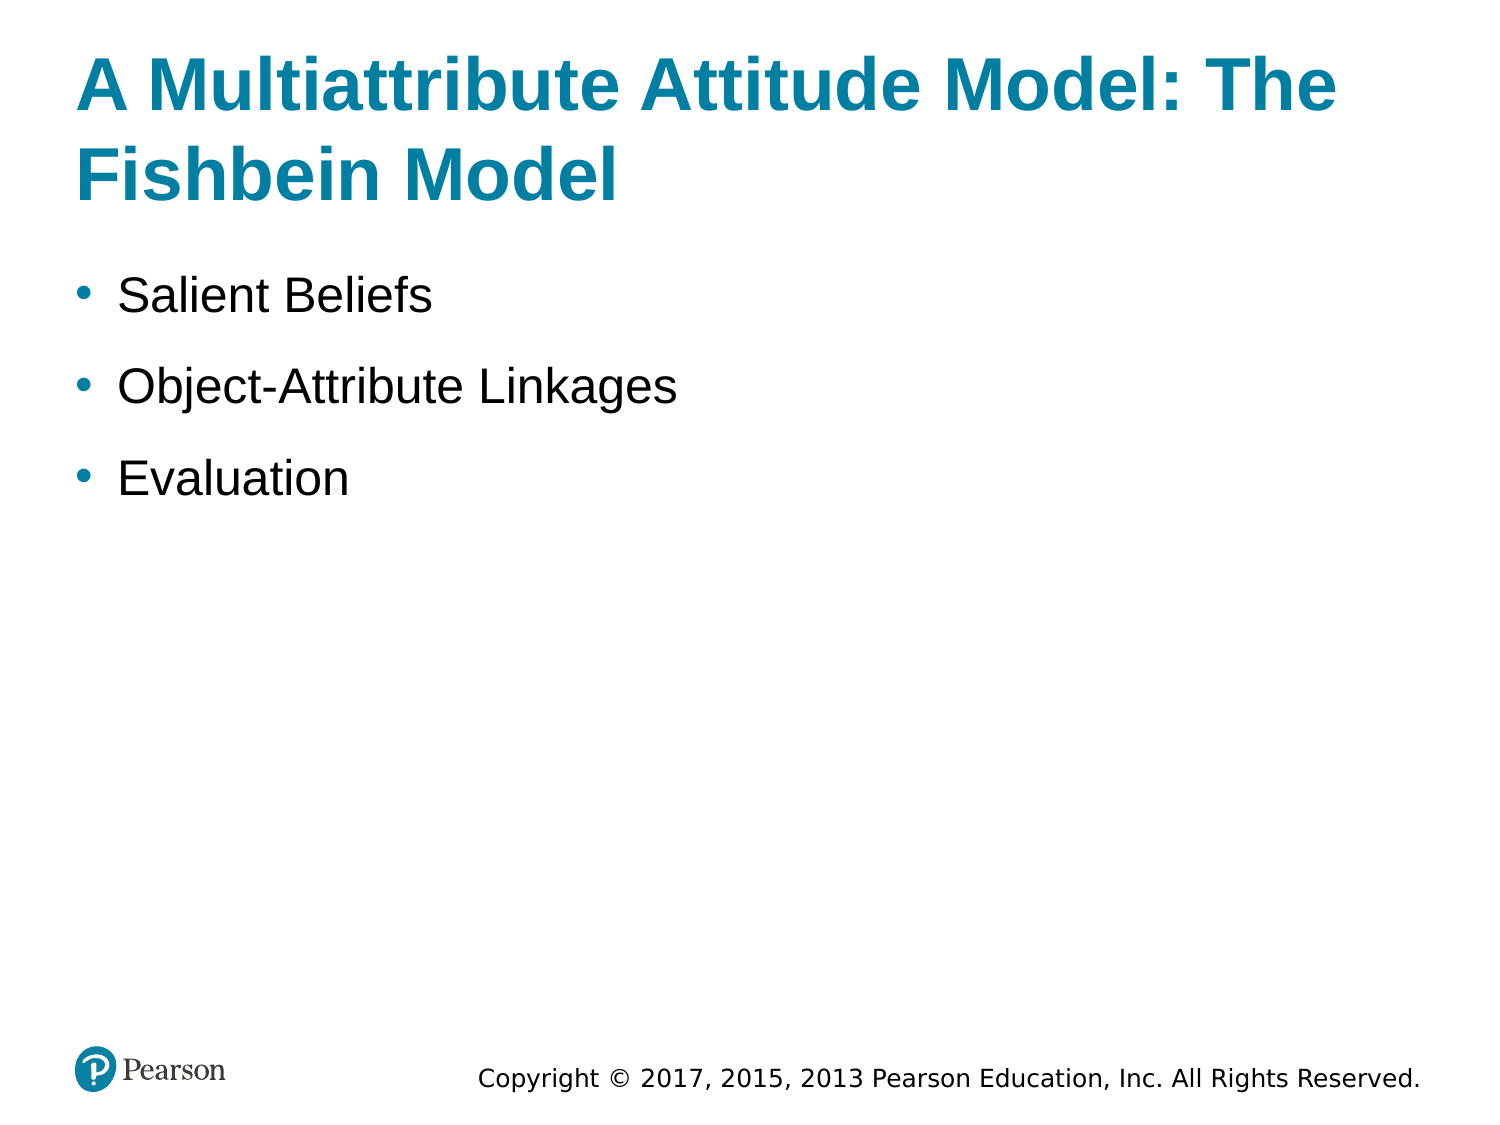

# A Multiattribute Attitude Model: The Fishbein Model
Salient Beliefs
Object-Attribute Linkages
Evaluation